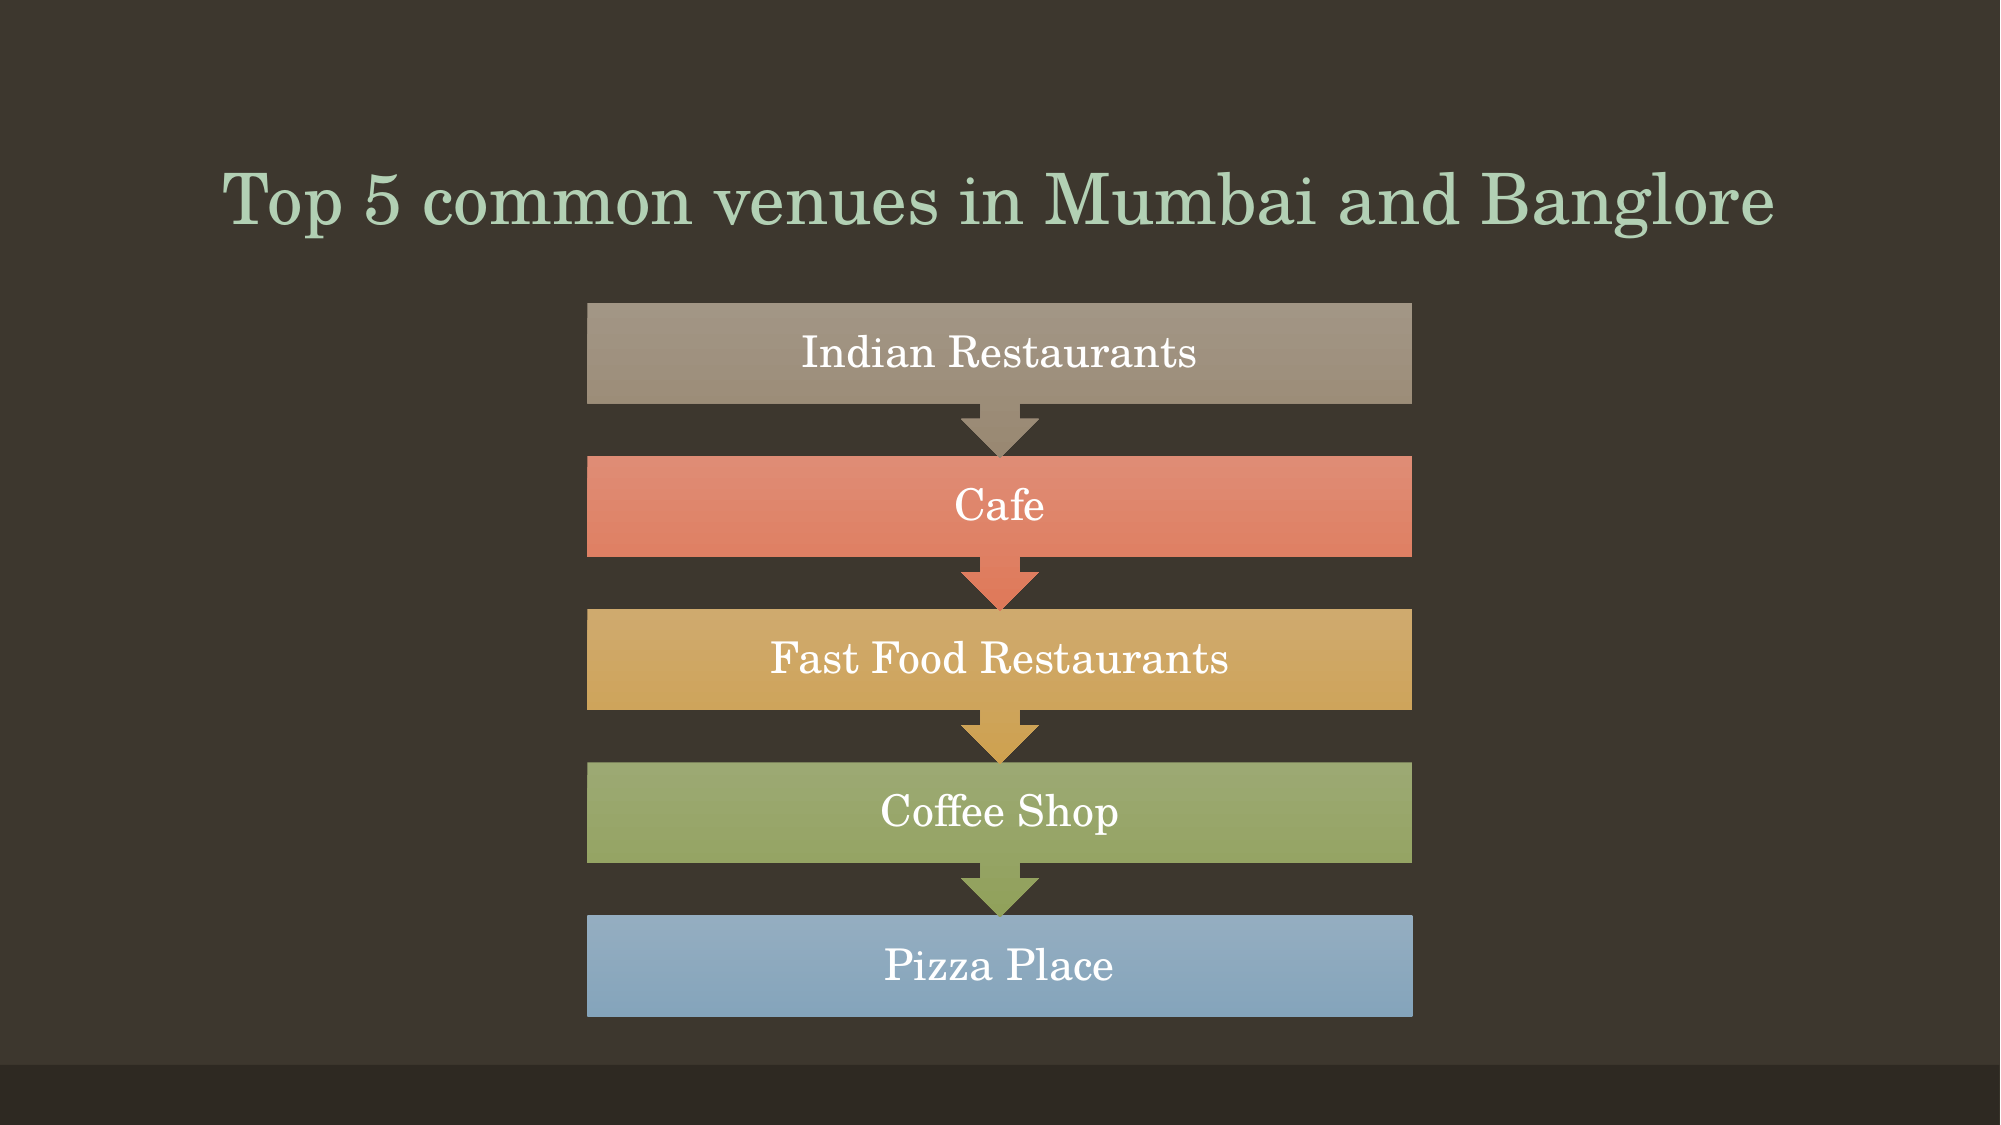

# Top 5 common venues in Mumbai and Banglore
Pizza Place
Coffee Shop
Fast Food Restaurants
Cafe
Indian Restaurants